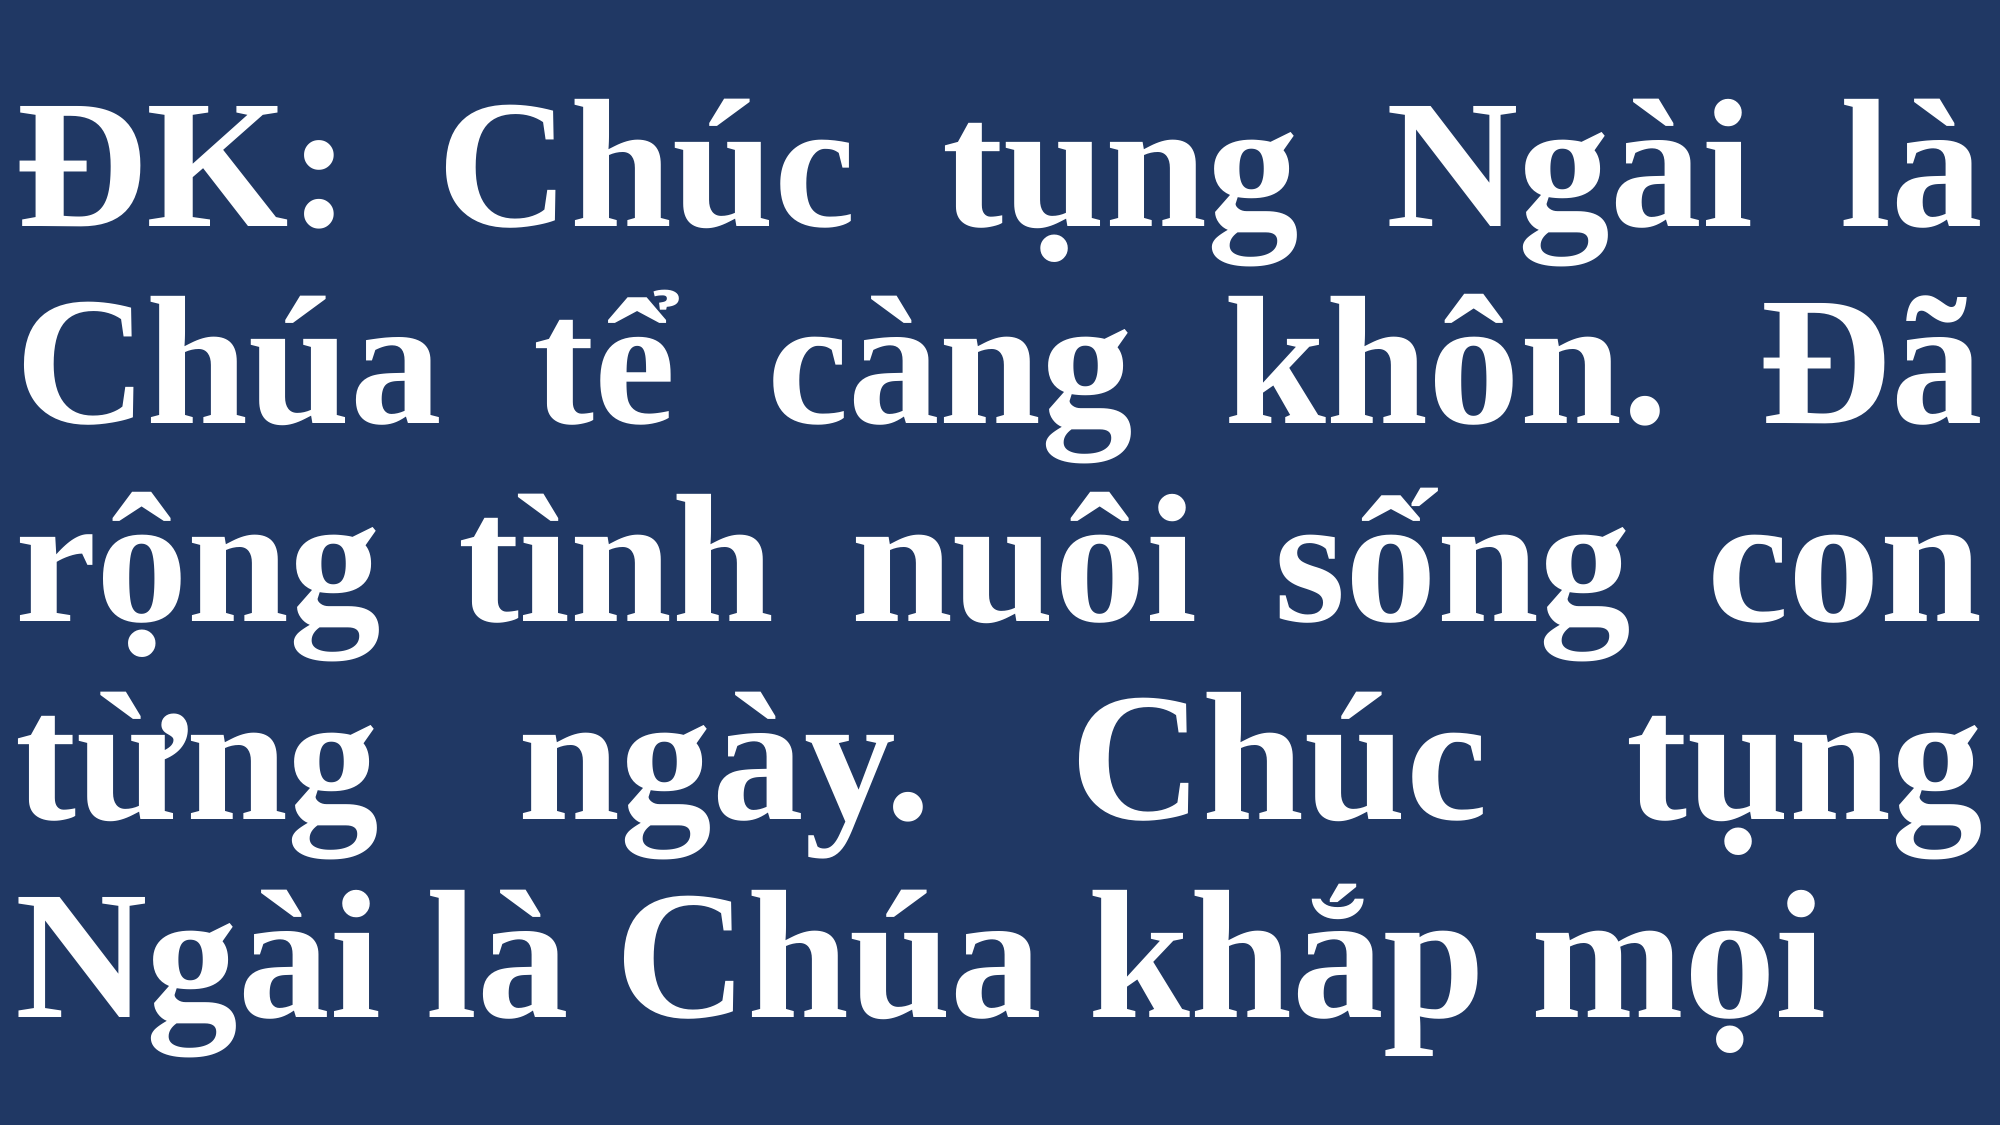

# ĐK: Chúc tụng Ngài là Chúa tể càng khôn. Đã rộng tình nuôi sống con từng ngày. Chúc tụng Ngài là Chúa khắp mọi